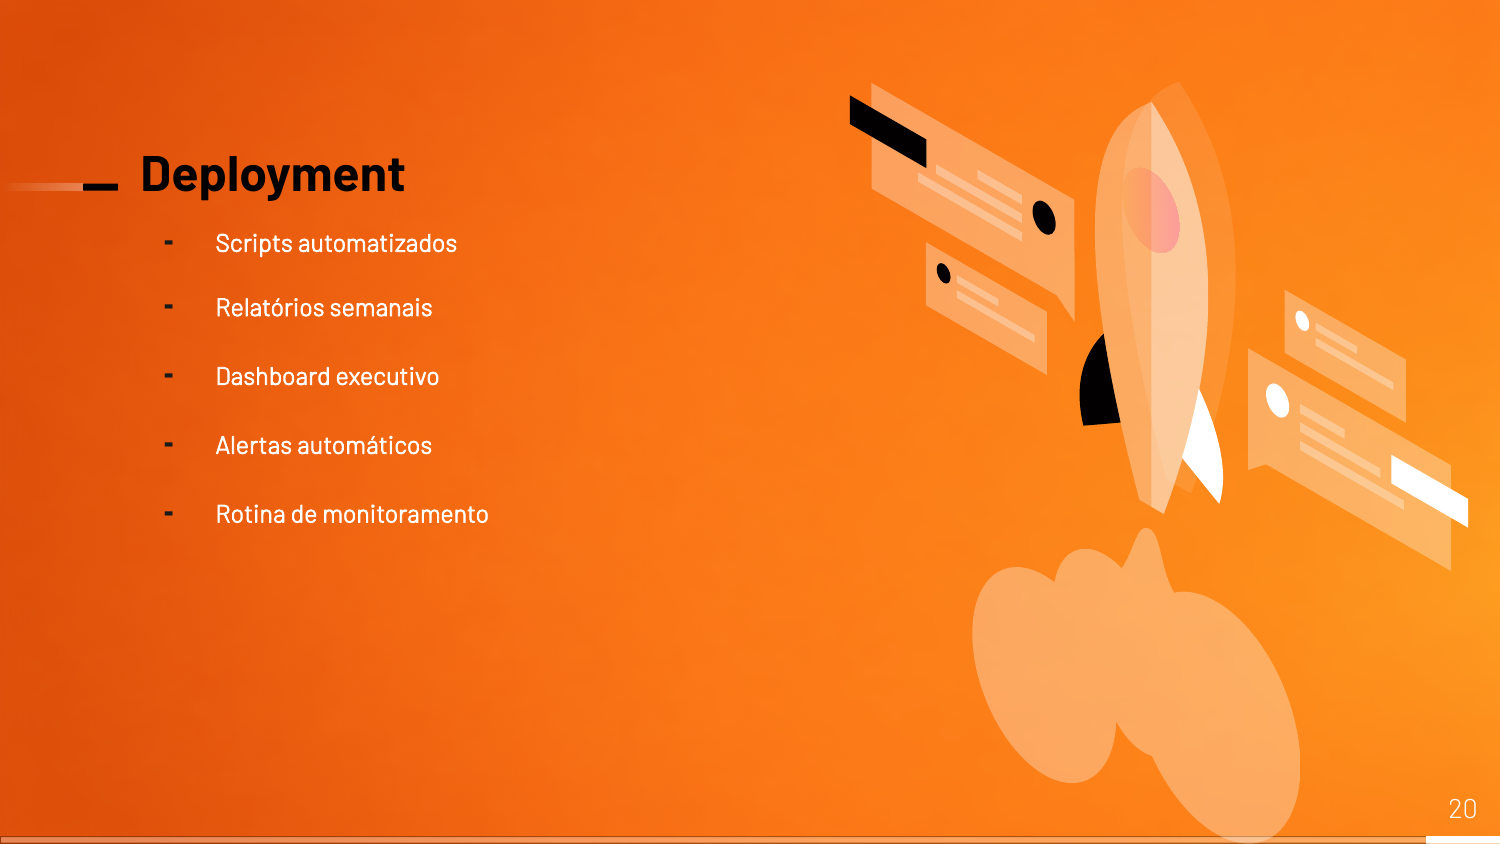

# Deployment
Scripts automatizados
Relatórios semanais
Dashboard executivo
Alertas automáticos
Rotina de monitoramento

20